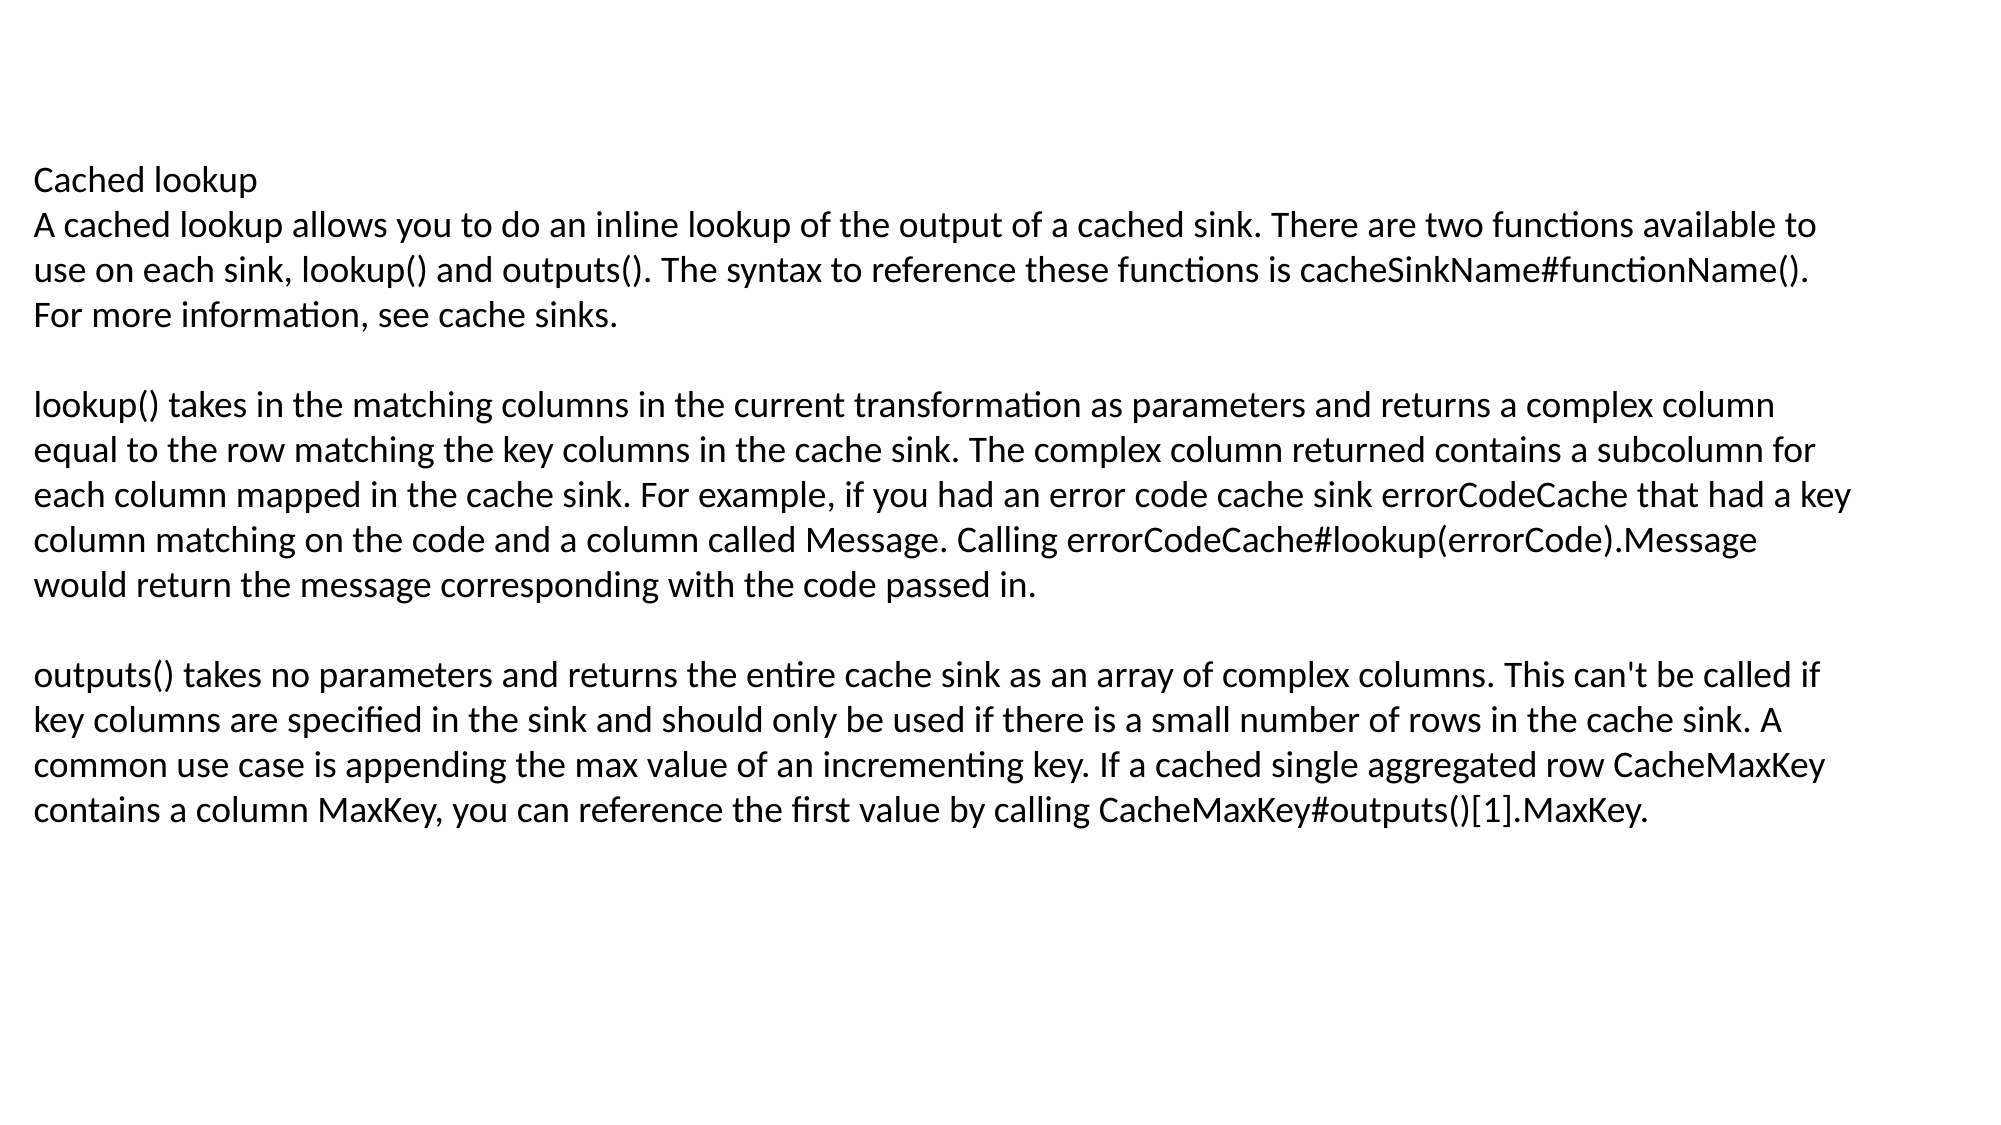

Cached lookup
A cached lookup allows you to do an inline lookup of the output of a cached sink. There are two functions available to use on each sink, lookup() and outputs(). The syntax to reference these functions is cacheSinkName#functionName(). For more information, see cache sinks.

lookup() takes in the matching columns in the current transformation as parameters and returns a complex column equal to the row matching the key columns in the cache sink. The complex column returned contains a subcolumn for each column mapped in the cache sink. For example, if you had an error code cache sink errorCodeCache that had a key column matching on the code and a column called Message. Calling errorCodeCache#lookup(errorCode).Message would return the message corresponding with the code passed in.

outputs() takes no parameters and returns the entire cache sink as an array of complex columns. This can't be called if key columns are specified in the sink and should only be used if there is a small number of rows in the cache sink. A common use case is appending the max value of an incrementing key. If a cached single aggregated row CacheMaxKey contains a column MaxKey, you can reference the first value by calling CacheMaxKey#outputs()[1].MaxKey.